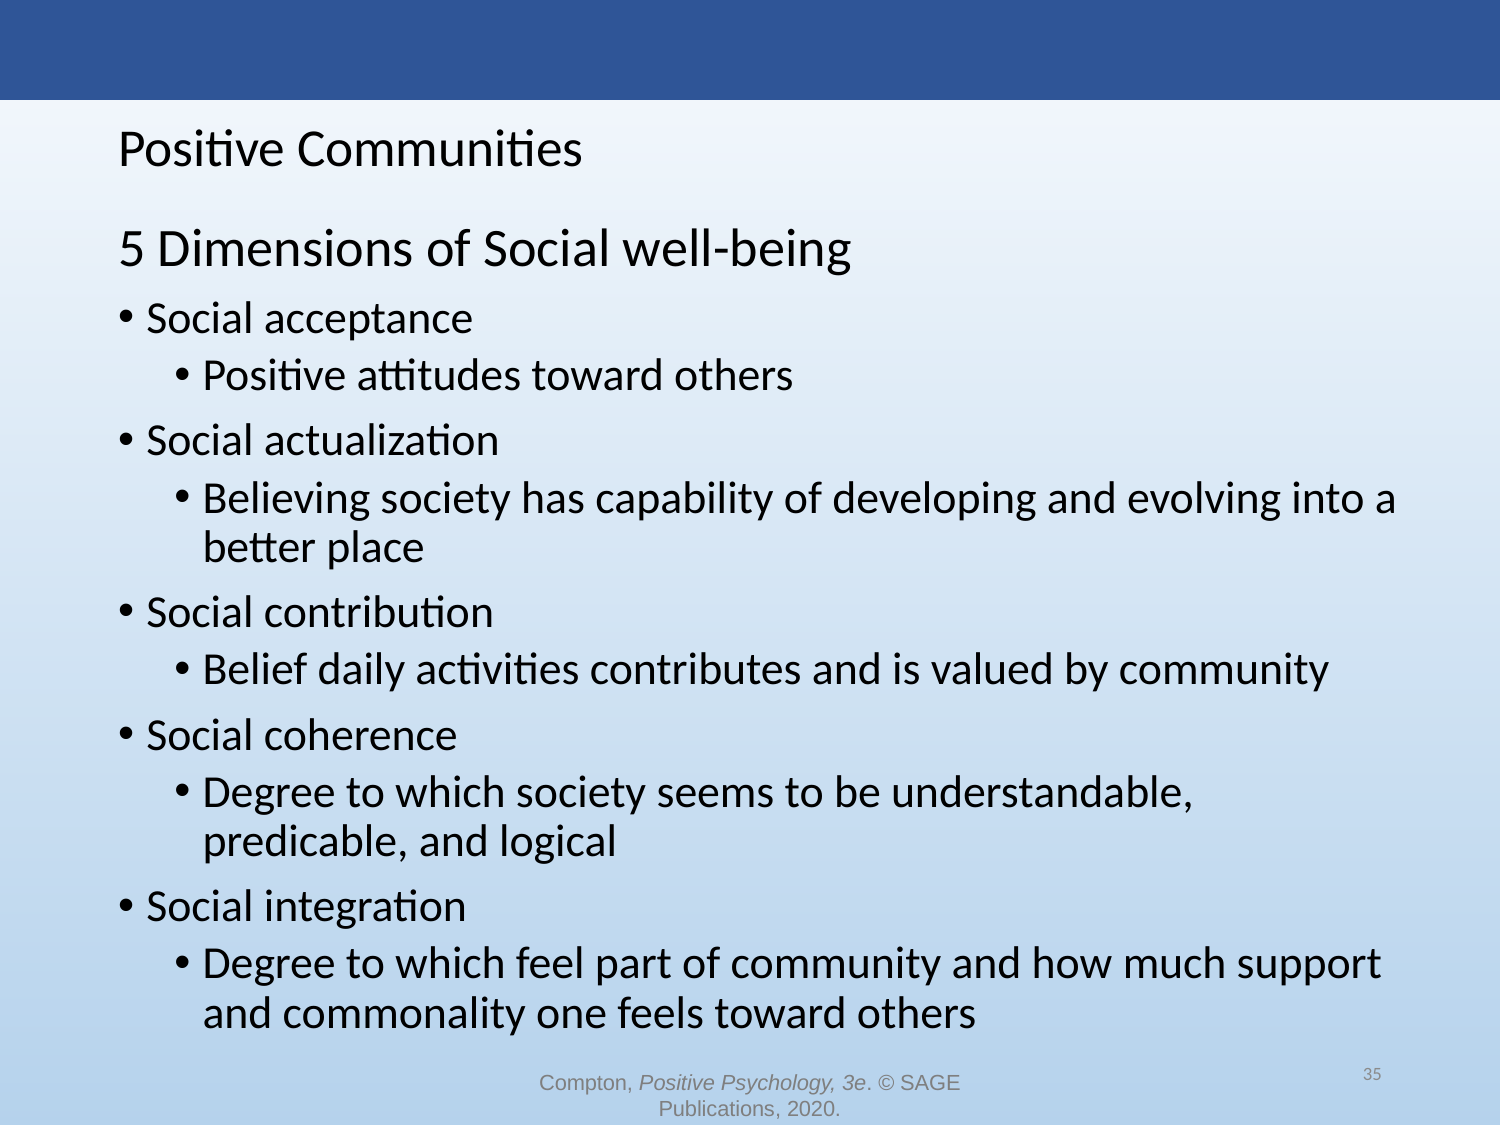

# Positive Communities
5 Dimensions of Social well-being
Social acceptance
Positive attitudes toward others
Social actualization
Believing society has capability of developing and evolving into a better place
Social contribution
Belief daily activities contributes and is valued by community
Social coherence
Degree to which society seems to be understandable, predicable, and logical
Social integration
Degree to which feel part of community and how much support and commonality one feels toward others

35
Compton, Positive Psychology, 3e. © SAGE Publications, 2020.